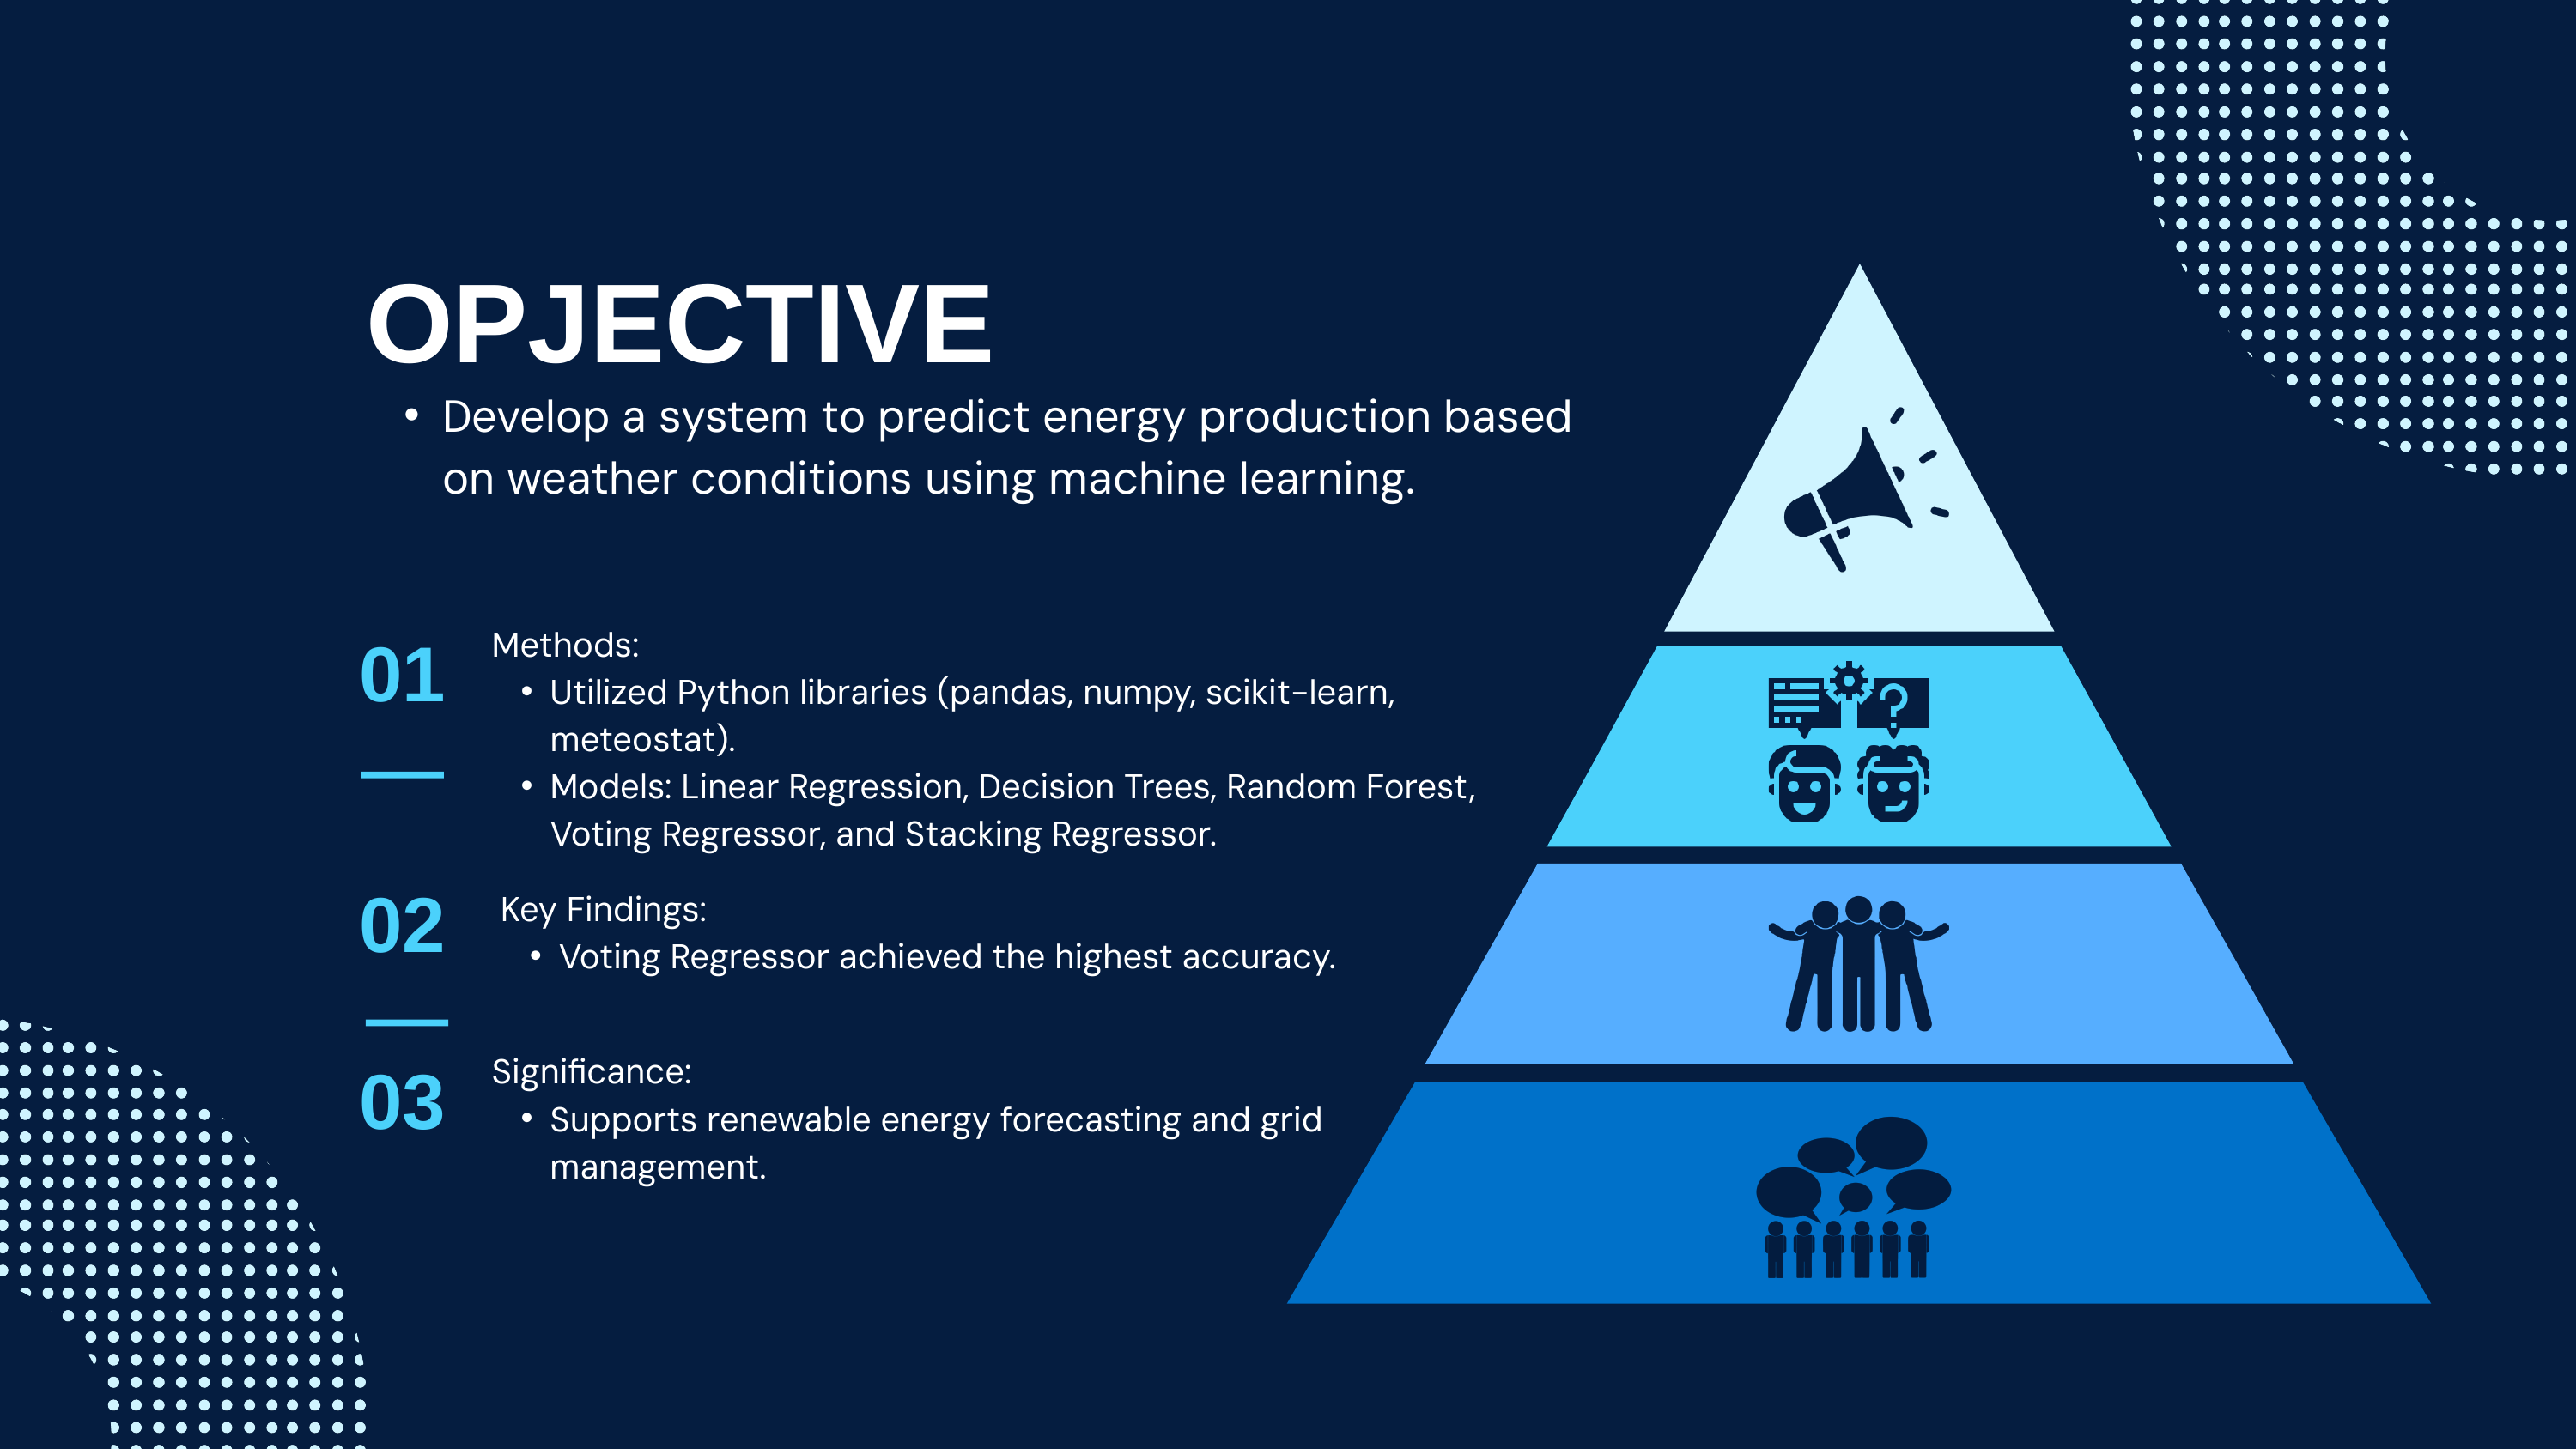

OPJECTIVE

Develop a system to predict energy production based on weather conditions using machine learning.

01
Methods:
Utilized Python libraries (pandas, numpy, scikit-learn, meteostat).
Models: Linear Regression, Decision Trees, Random Forest, Voting Regressor, and Stacking Regressor.

02

Key Findings:
Voting Regressor achieved the highest accuracy.

03
Significance:
Supports renewable energy forecasting and grid management.